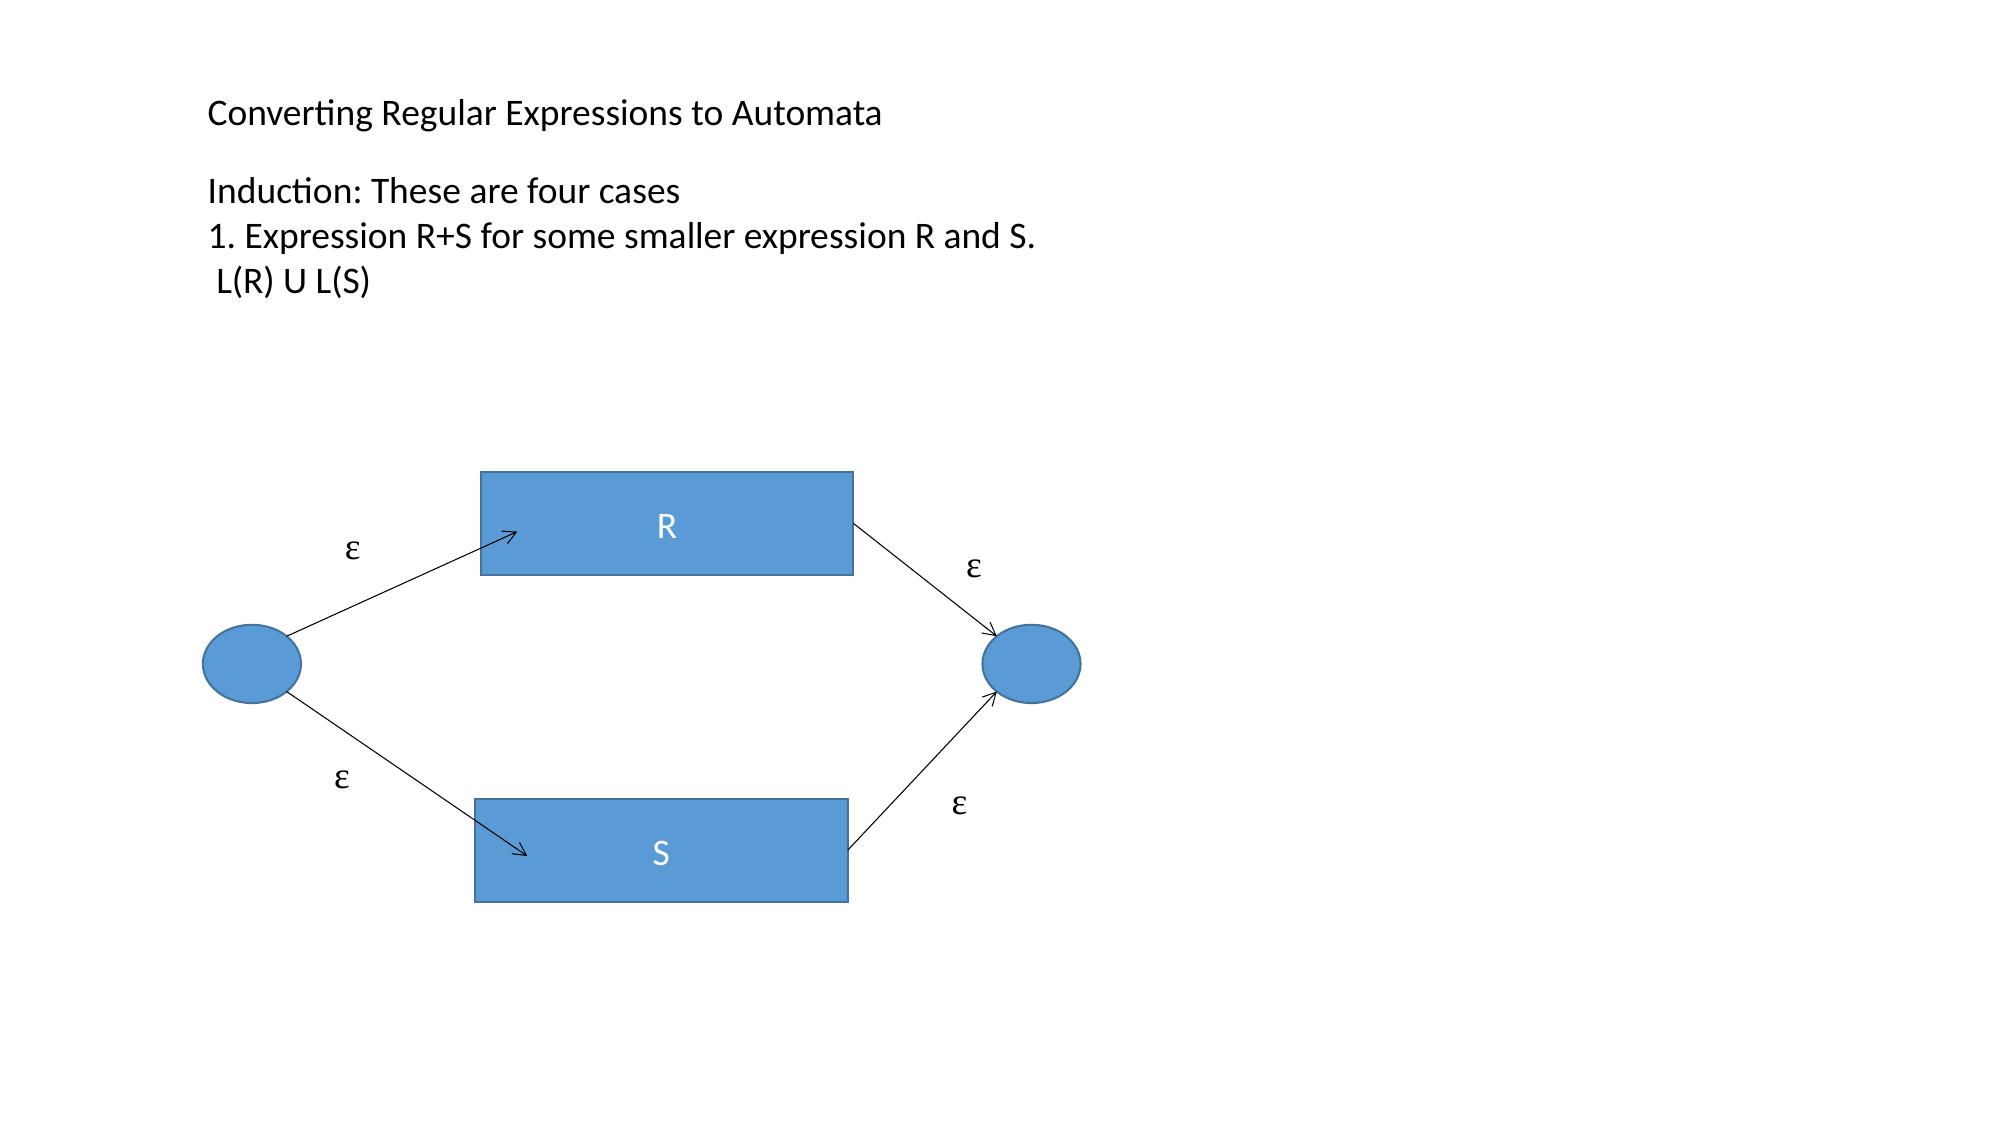

Converting Regular Expressions to Automata
Induction: These are four cases
1. Expression R+S for some smaller expression R and S.
 L(R) U L(S)

R
ε
ε

ε
ε
S